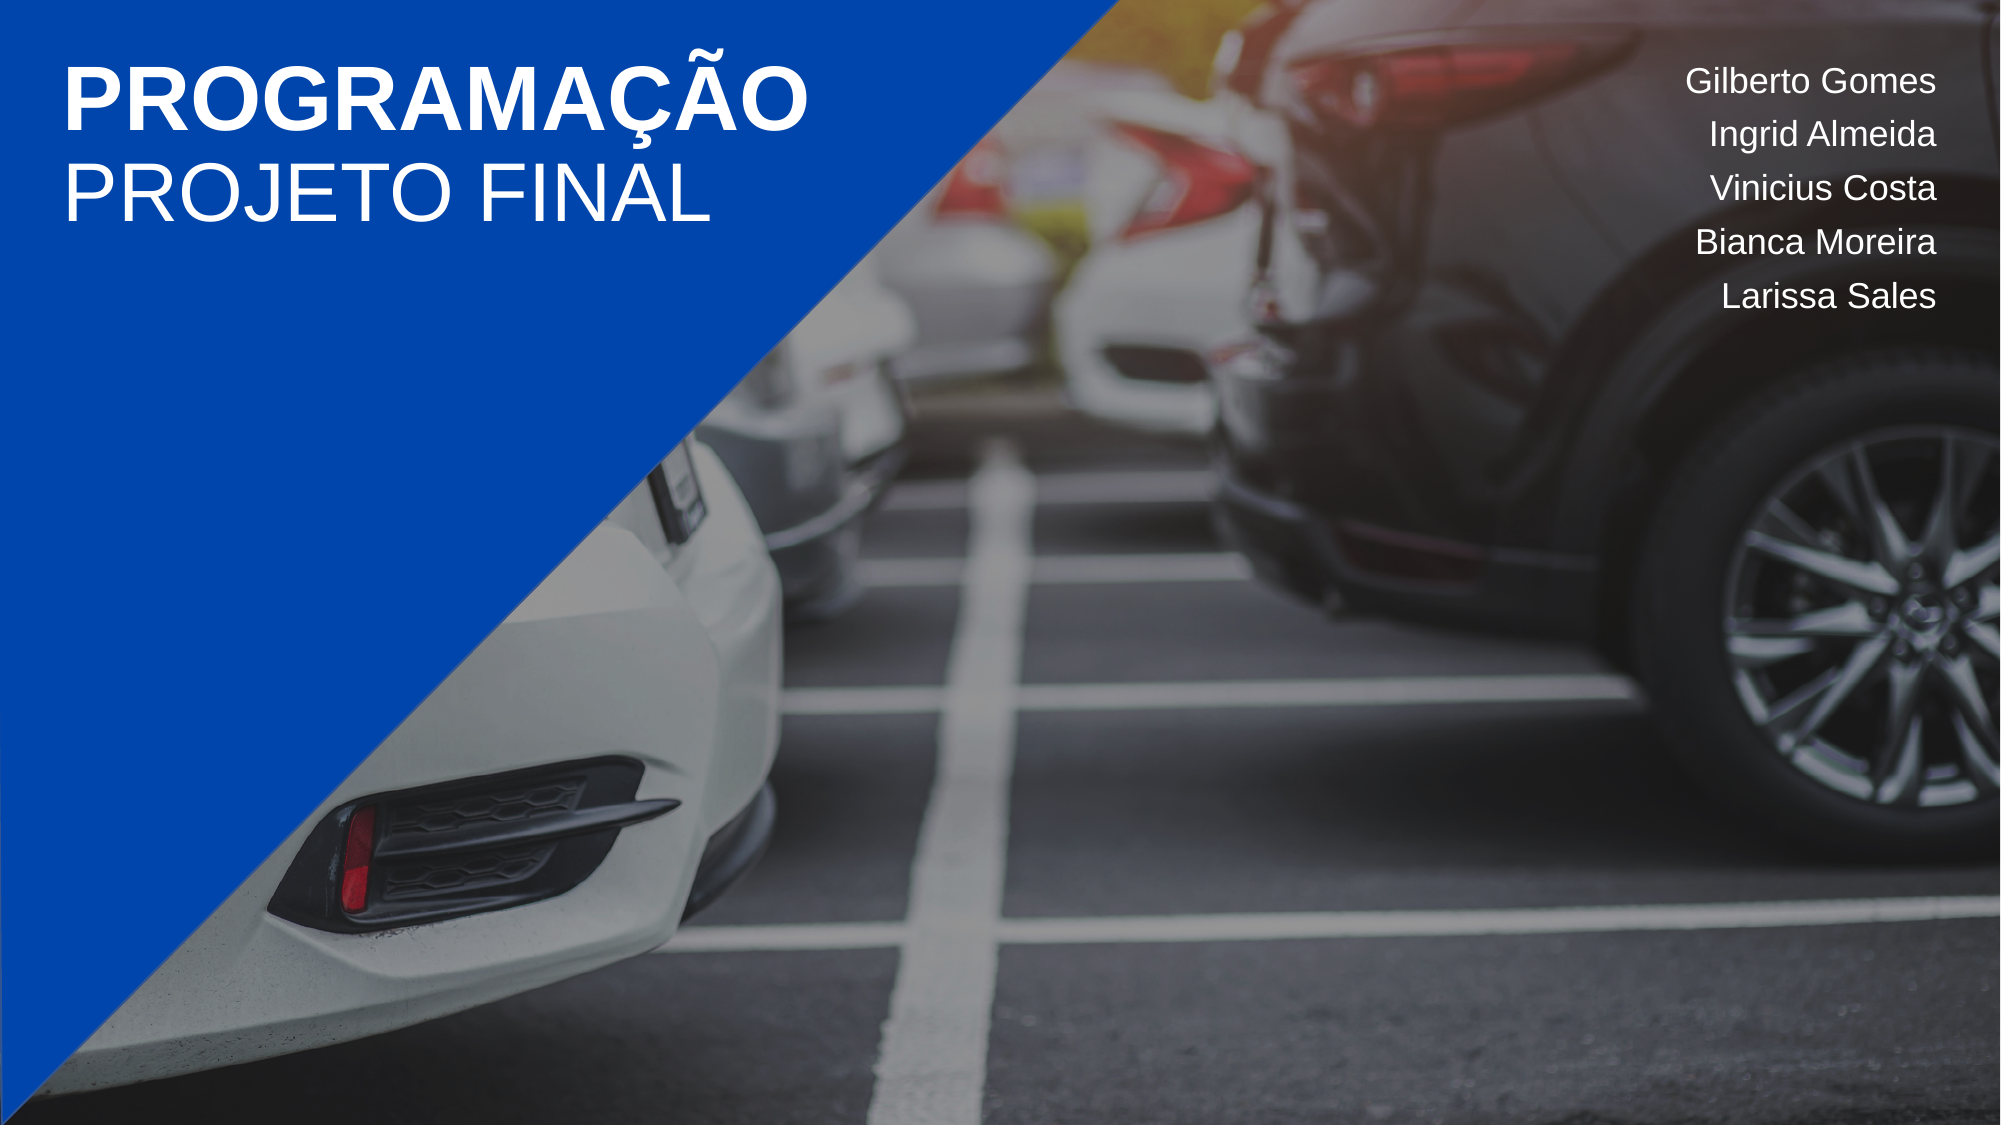

# PROGRAMAÇÃO PROJETO FINAL
Gilberto Gomes
Ingrid Almeida
Vinicius Costa
Bianca Moreira
Larissa Sales